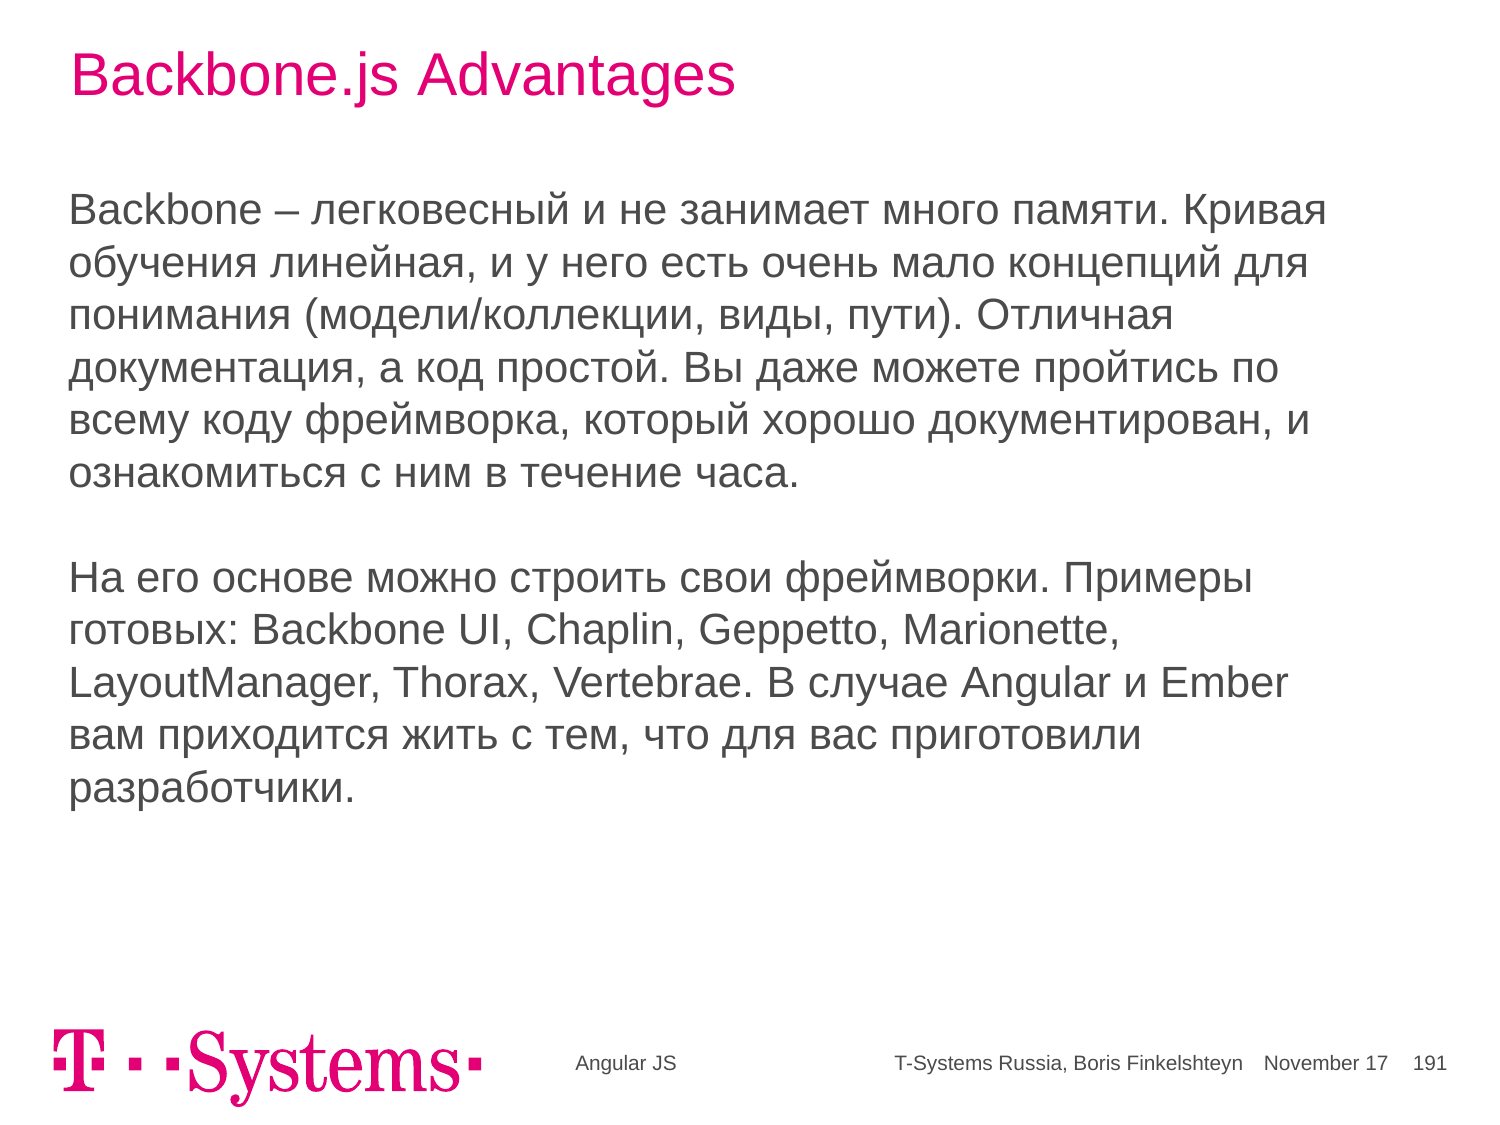

# Backbone.js Advantages
Backbone – легковесный и не занимает много памяти. Кривая обучения линейная, и у него есть очень мало концепций для понимания (модели/коллекции, виды, пути). Отличная документация, а код простой. Вы даже можете пройтись по всему коду фреймворка, который хорошо документирован, и ознакомиться с ним в течение часа.

На его основе можно строить свои фреймворки. Примеры готовых: Backbone UI, Chaplin, Geppetto, Marionette, LayoutManager, Thorax, Vertebrae. В случае Angular и Ember вам приходится жить с тем, что для вас приготовили разработчики.
Angular JS                                      T-Systems Russia, Boris Finkelshteyn
November 17
191